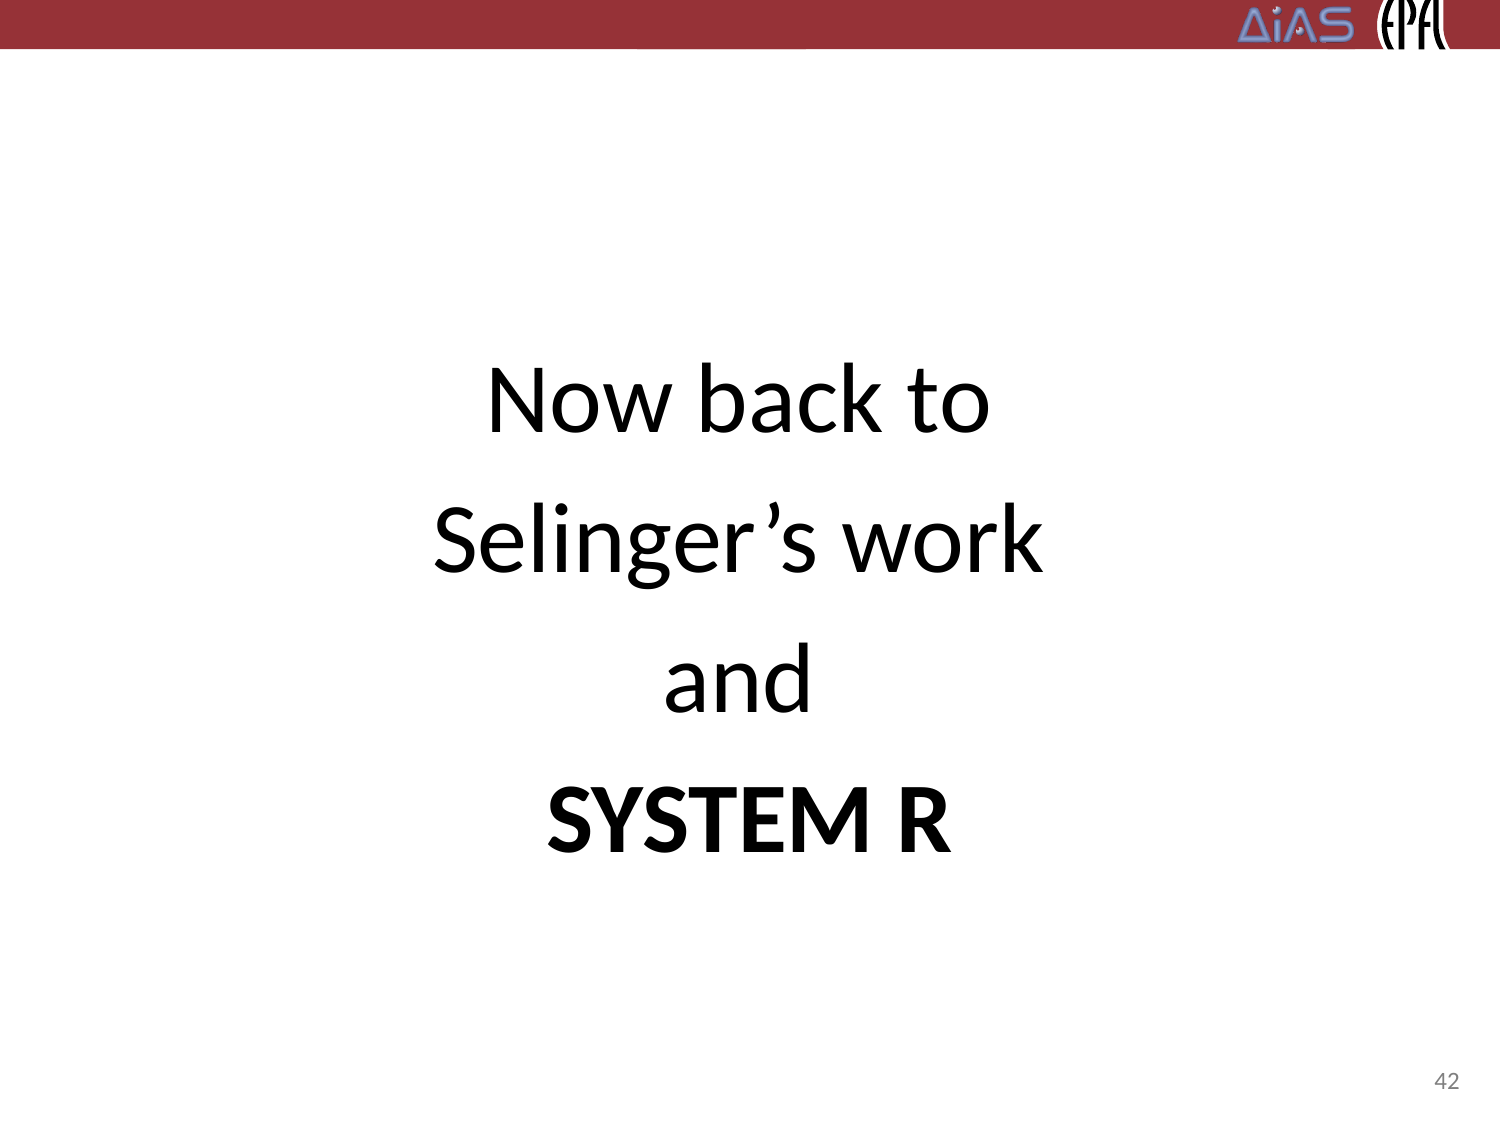

#
Now back to
Selinger’s work
and
SYSTEM R
42